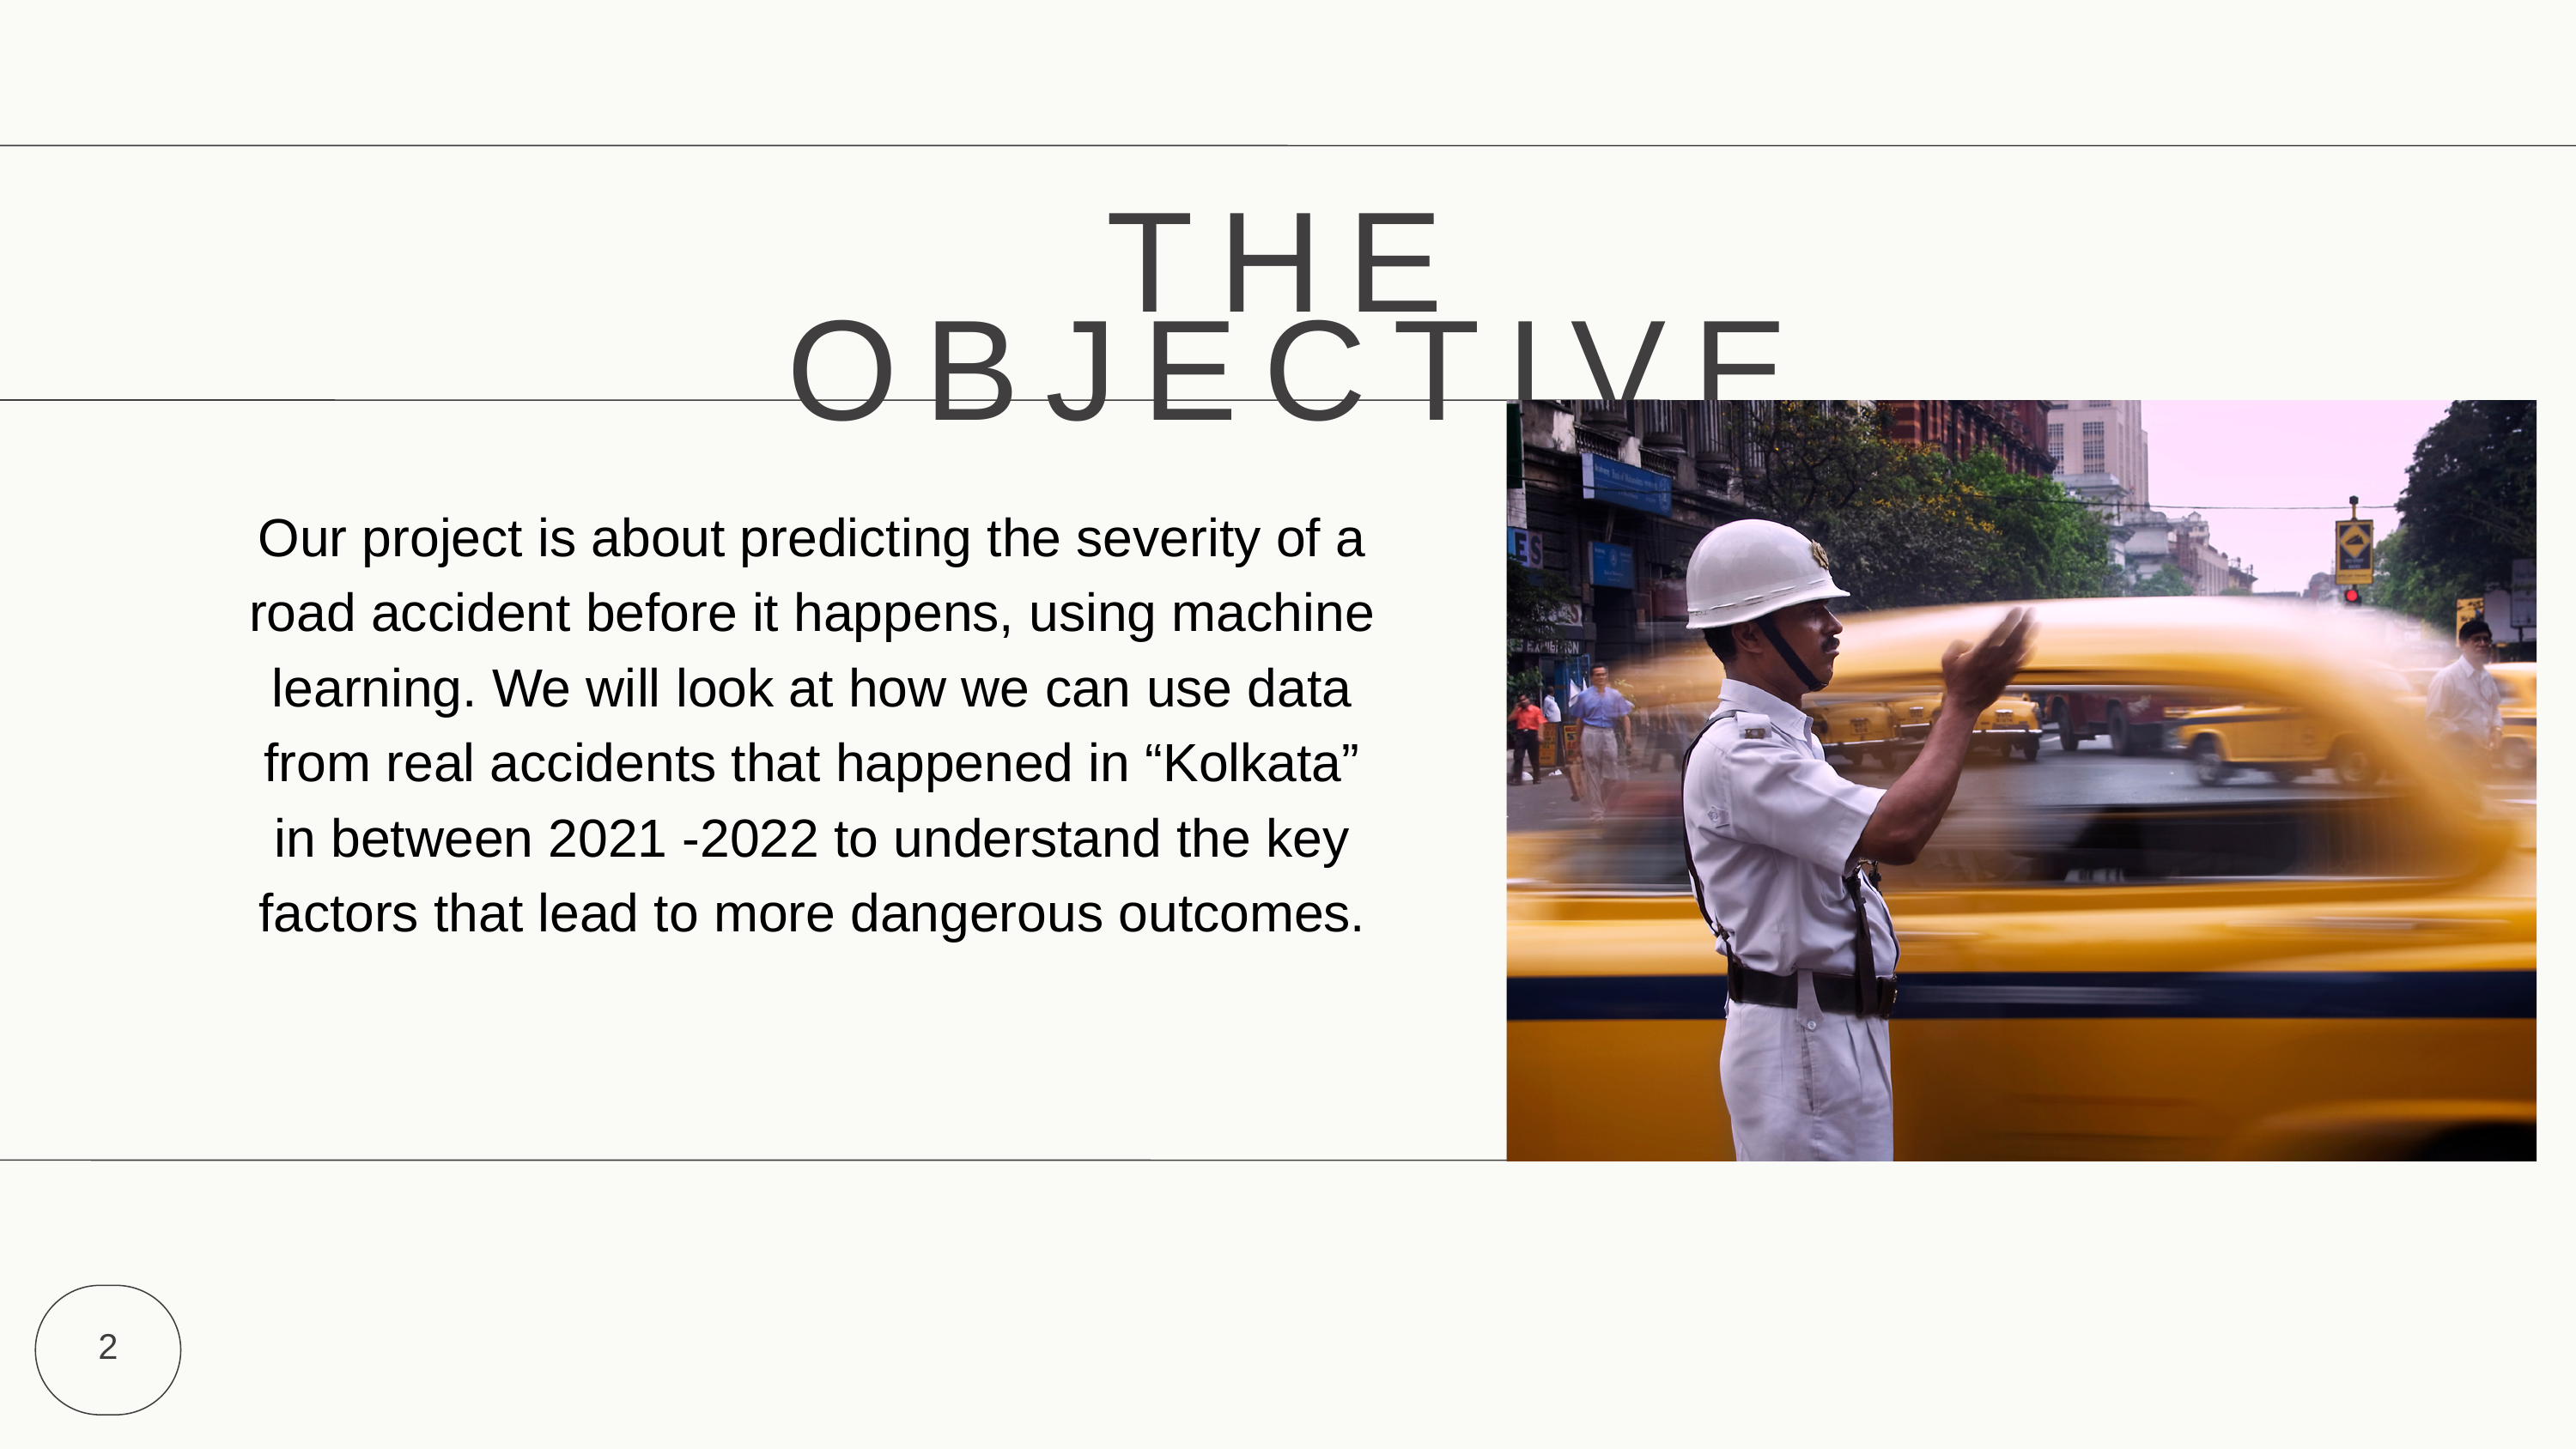

THE OBJECTIVE

Our project is about predicting the severity of a road accident before it happens, using machine learning. We will look at how we can use data from real accidents that happened in “Kolkata” in between 2021 -2022 to understand the key factors that lead to more dangerous outcomes.

2